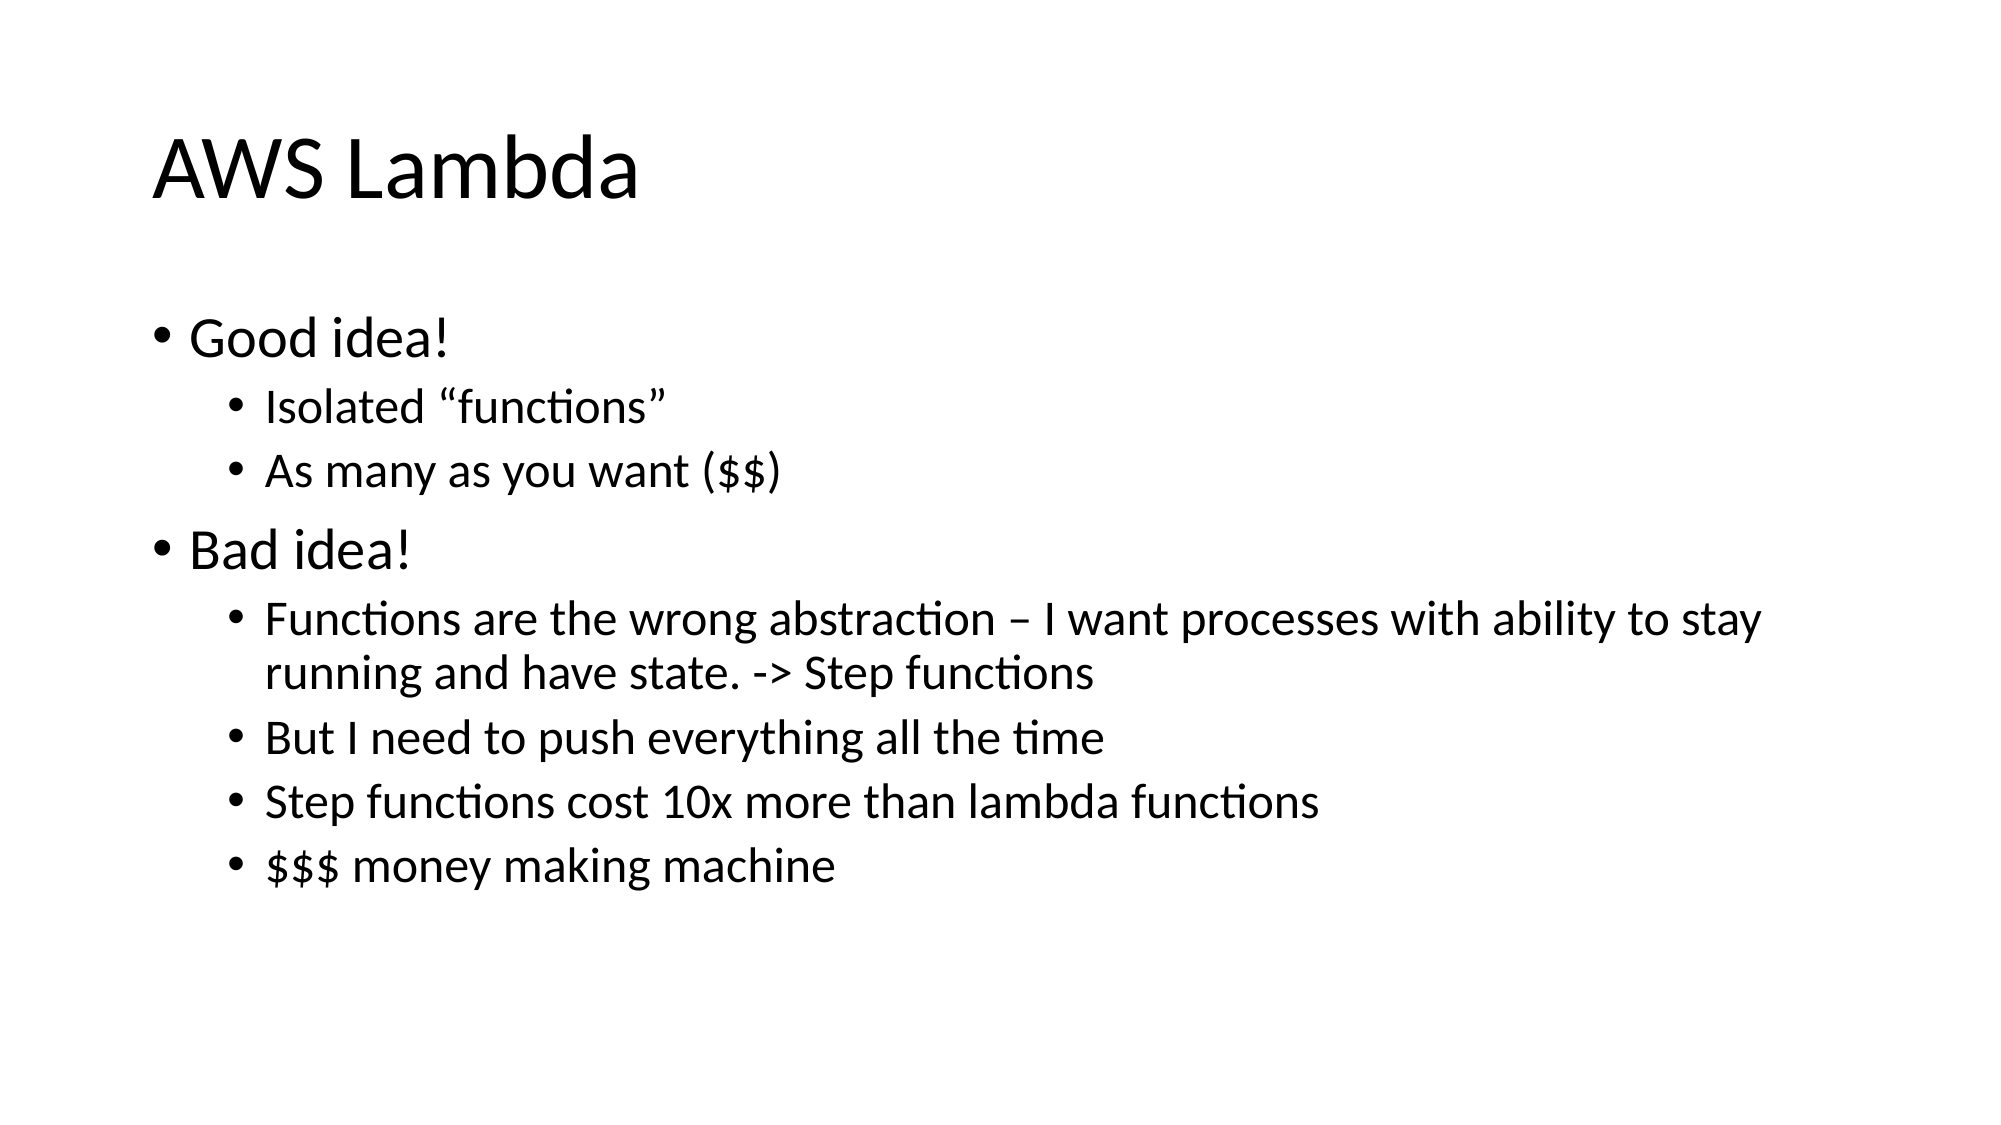

# AWS Lambda
Good idea!
Isolated “functions”
As many as you want ($$)
Bad idea!
Functions are the wrong abstraction – I want processes with ability to stay running and have state. -> Step functions
But I need to push everything all the time
Step functions cost 10x more than lambda functions
$$$ money making machine